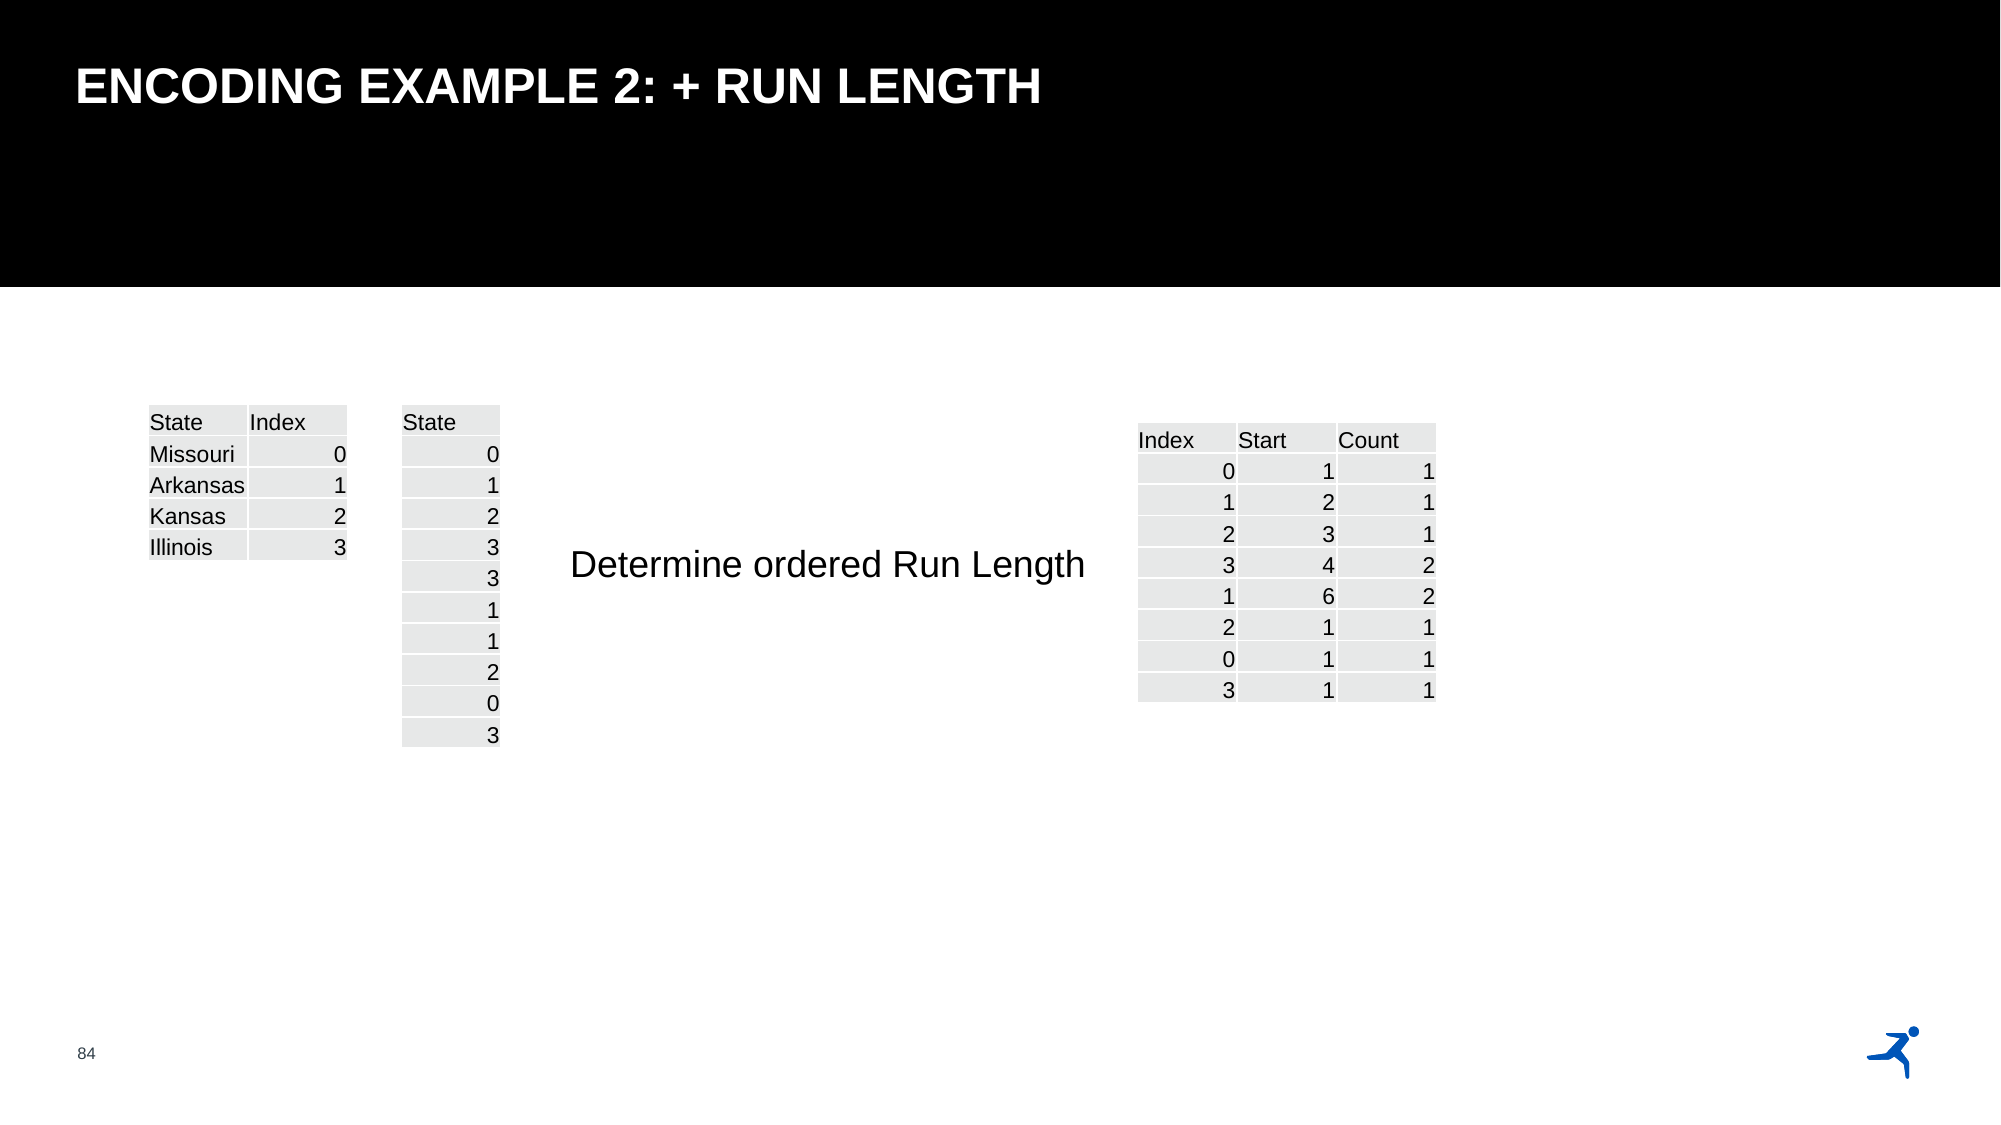

© 2021 Microsoft. All rights reserved.
# Encoding Example 2: + Run Length
| State | Index |
| --- | --- |
| Missouri | 0 |
| Arkansas | 1 |
| Kansas | 2 |
| Illinois | 3 |
| State |
| --- |
| 0 |
| 1 |
| 2 |
| 3 |
| 3 |
| 1 |
| 1 |
| 2 |
| 0 |
| 3 |
| Index | Start | Count |
| --- | --- | --- |
| 0 | 1 | 1 |
| 1 | 2 | 1 |
| 2 | 3 | 1 |
| 3 | 4 | 2 |
| 1 | 6 | 2 |
| 2 | 1 | 1 |
| 0 | 1 | 1 |
| 3 | 1 | 1 |
Determine ordered Run Length